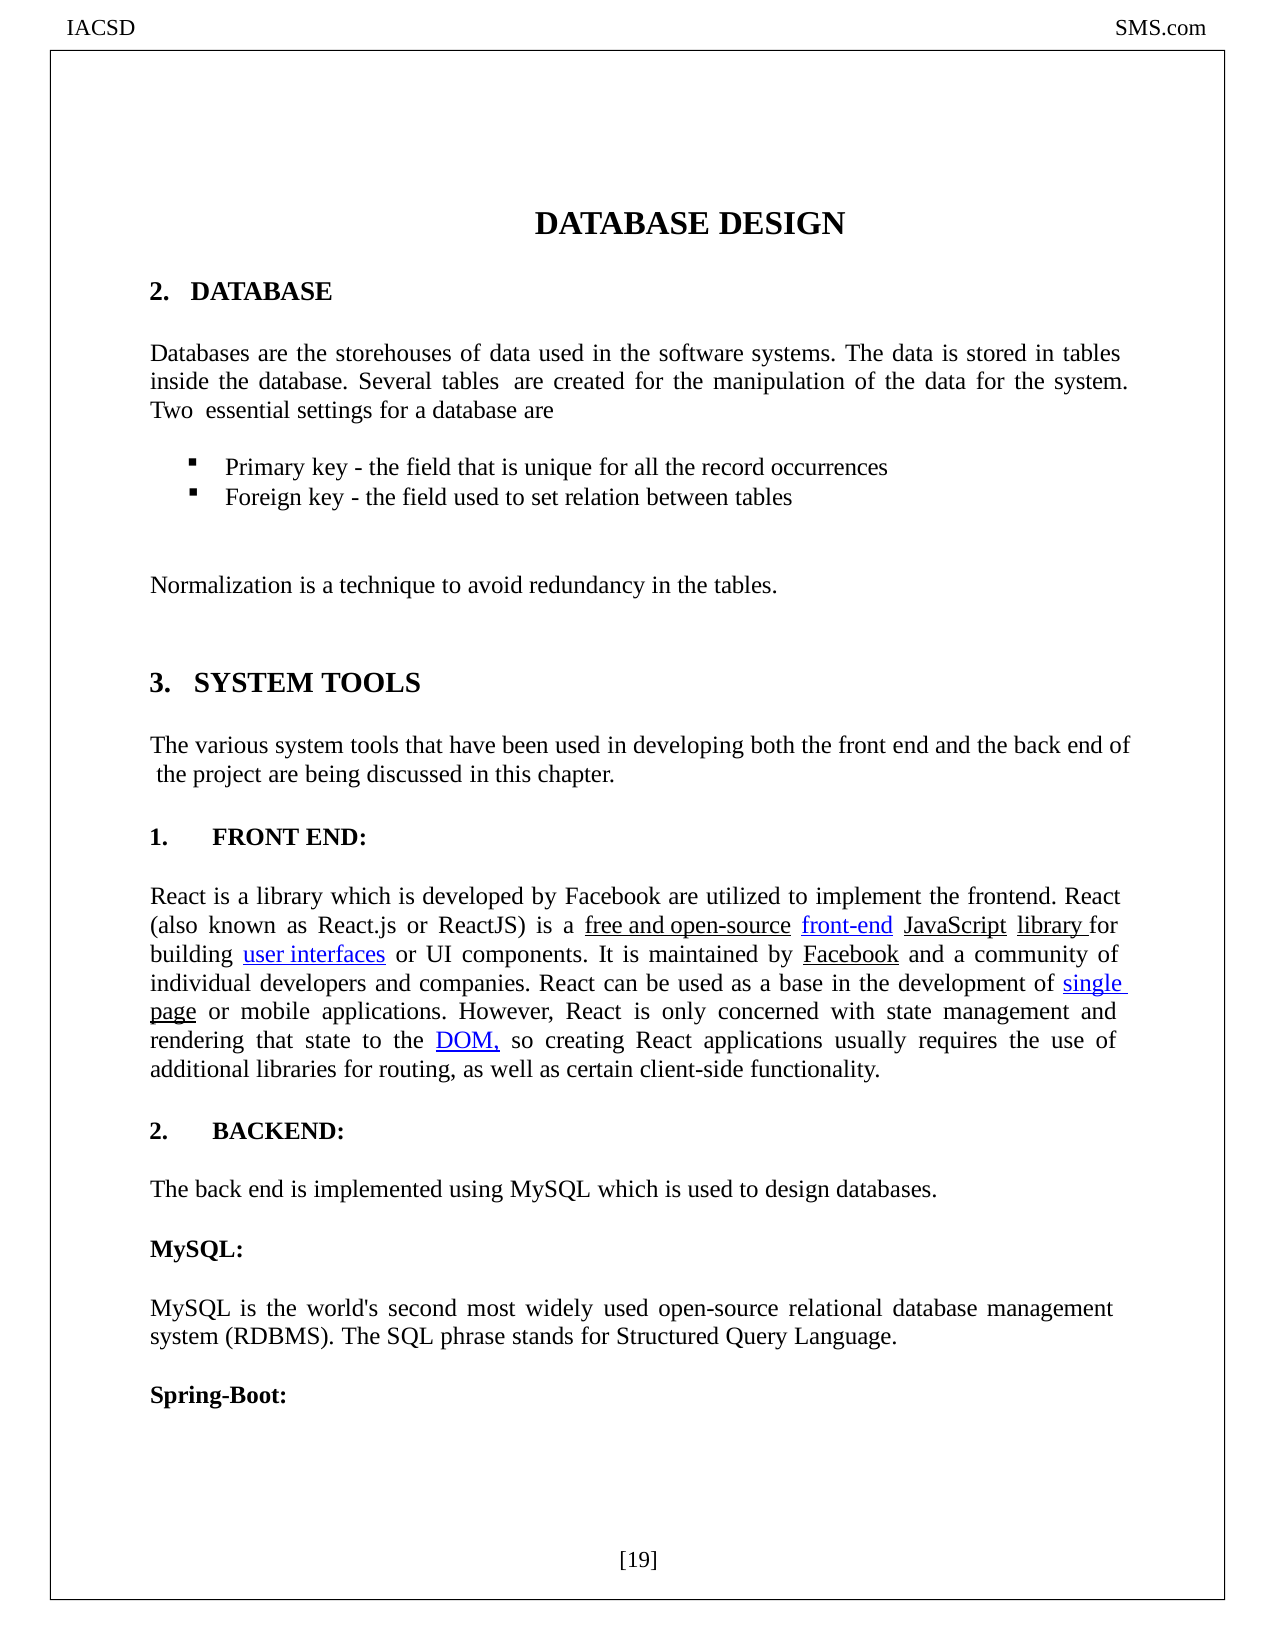

IACSD
SMS.com

DATABASE DESIGN
DATABASE

Databases are the storehouses of data used in the software systems. The data is stored in tables  inside the database. Several tables are created for the manipulation of the data for the system. Two  essential settings for a database are

Primary key - the field that is unique for all the record occurrences
Foreign key - the field used to set relation between tables

Normalization is a technique to avoid redundancy in the tables.

SYSTEM TOOLS

The various system tools that have been used in developing both the front end and the back end of  the project are being discussed in this chapter.

FRONT END:

React is a library which is developed by Facebook are utilized to implement the frontend. React  (also known as React.js or ReactJS) is a free and open-source front-end JavaScript library for  building user interfaces or UI components. It is maintained by Facebook and a community of  individual developers and companies. React can be used as a base in the development of single  page or mobile applications. However, React is only concerned with state management and  rendering that state to the DOM, so creating React applications usually requires the use of  additional libraries for routing, as well as certain client-side functionality.

BACKEND:

The back end is implemented using MySQL which is used to design databases.

MySQL:

MySQL is the world's second most widely used open-source relational database management  system (RDBMS). The SQL phrase stands for Structured Query Language.

Spring-Boot:
[19]